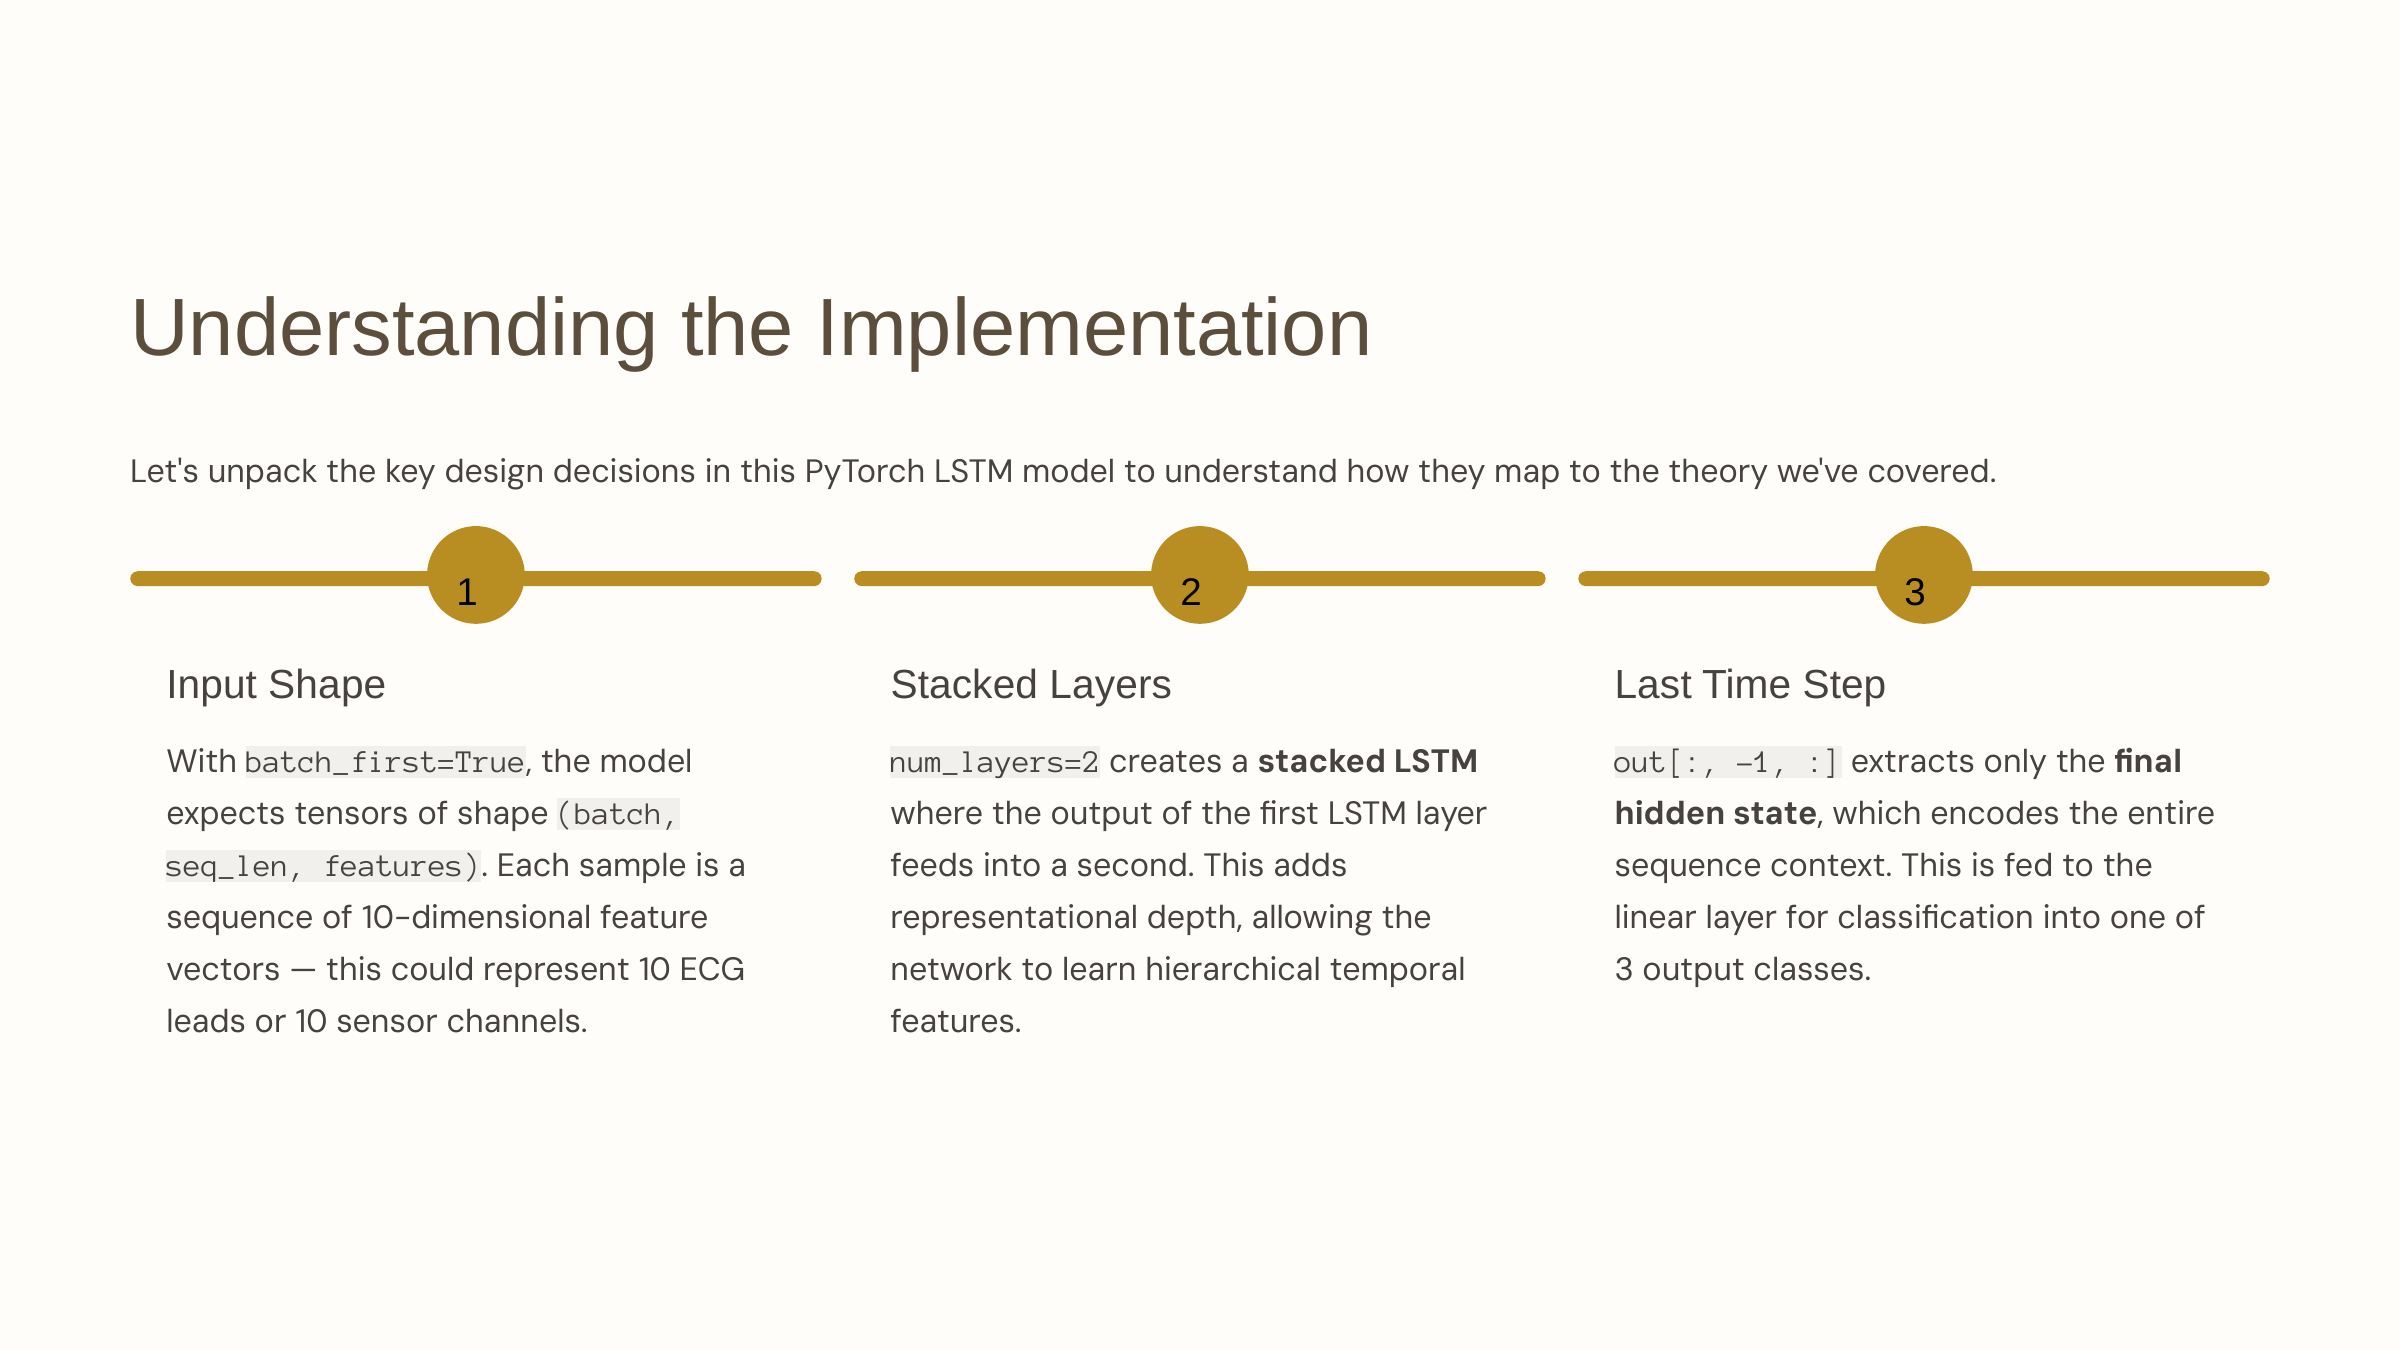

Understanding the Implementation
Let's unpack the key design decisions in this PyTorch LSTM model to understand how they map to the theory we've covered.

1
2
3

Input Shape
Stacked Layers
Last Time Step
With batch_first=True, the model expects tensors of shape (batch, seq_len, features). Each sample is a sequence of 10-dimensional feature vectors — this could represent 10 ECG leads or 10 sensor channels.
num_layers=2 creates a stacked LSTM where the output of the first LSTM layer feeds into a second. This adds representational depth, allowing the network to learn hierarchical temporal features.
out[:, -1, :] extracts only the final hidden state, which encodes the entire sequence context. This is fed to the linear layer for classification into one of 3 output classes.